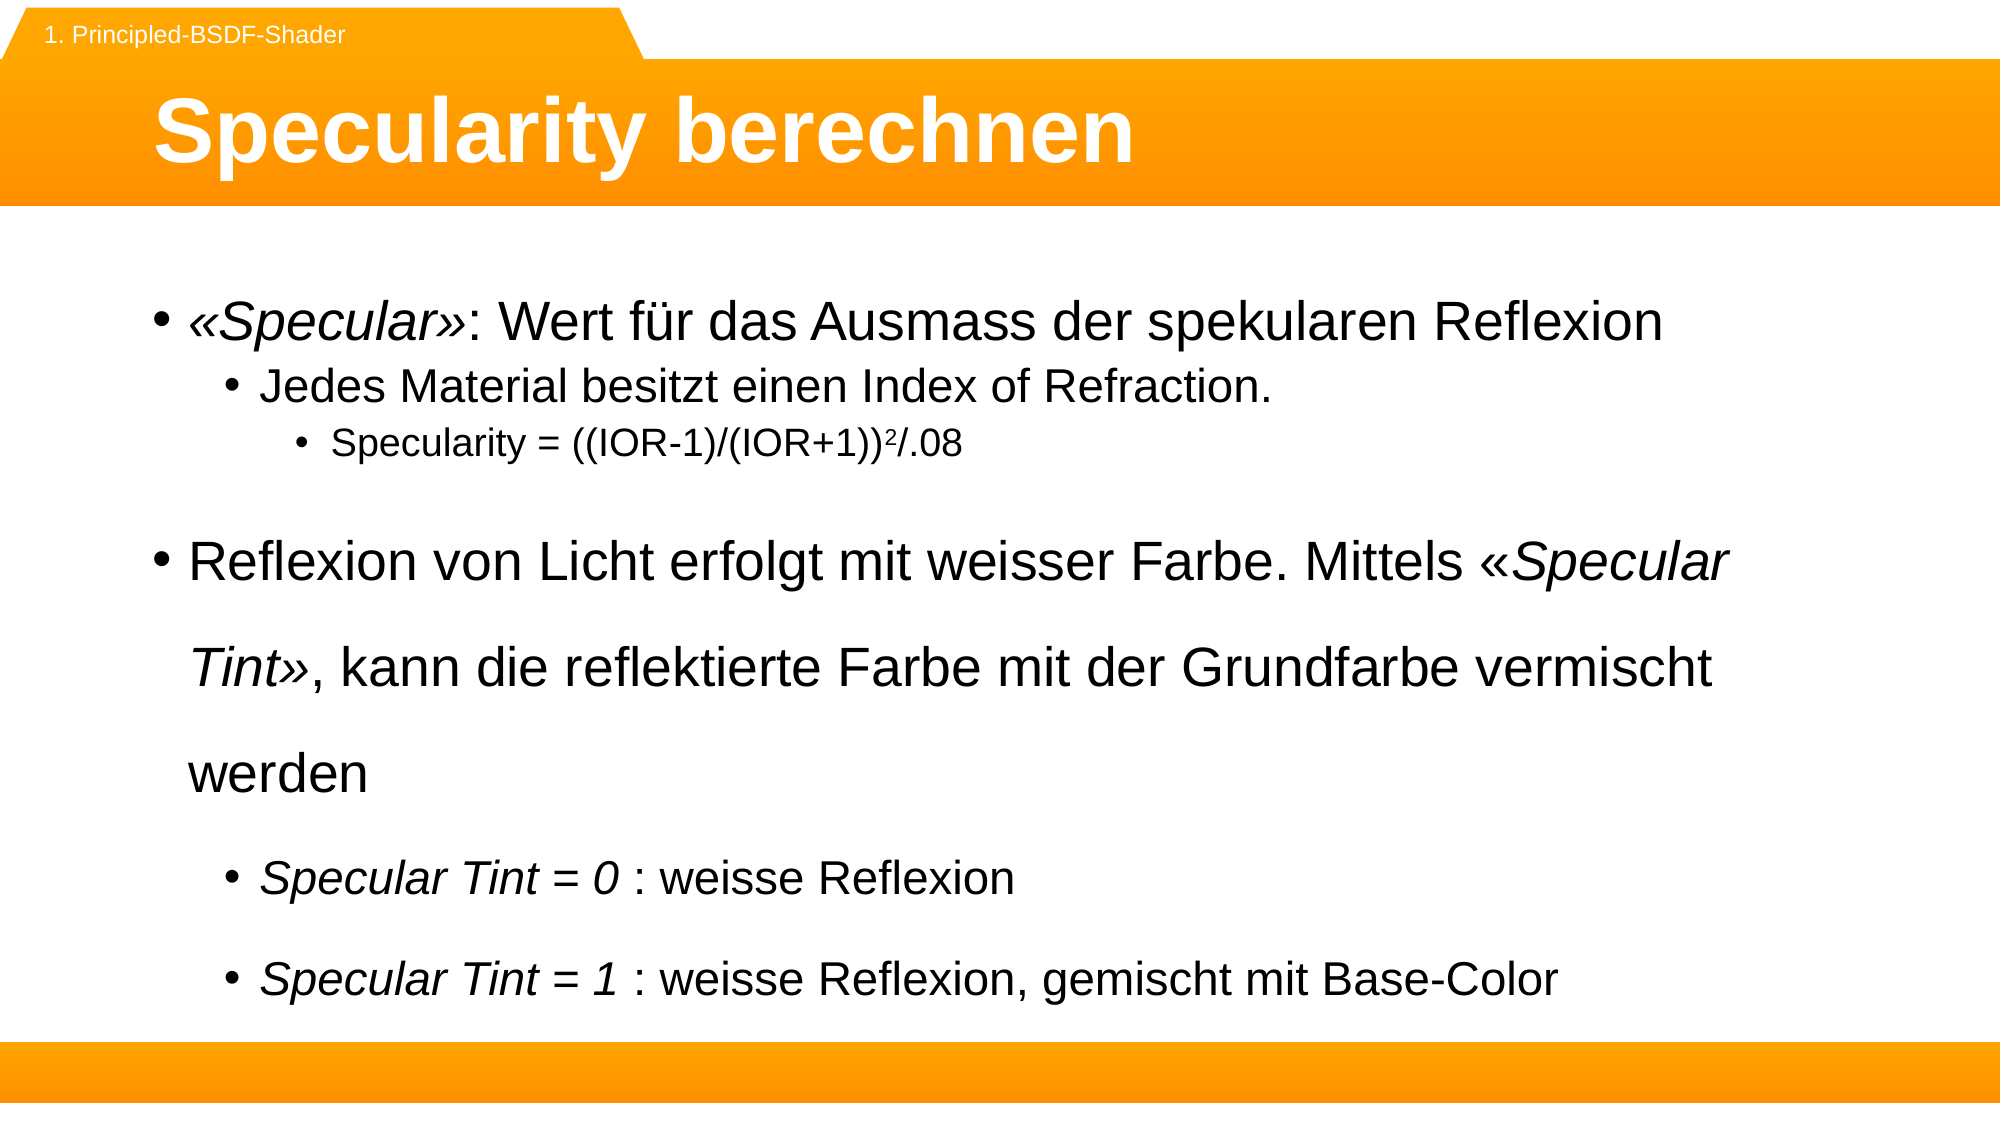

1. Principled-BSDF-Shader
# Specularity berechnen
«Specular»: Wert für das Ausmass der spekularen Reflexion
Jedes Material besitzt einen Index of Refraction.
Specularity = ((IOR-1)/(IOR+1))2/.08
Reflexion von Licht erfolgt mit weisser Farbe. Mittels «Specular Tint», kann die reflektierte Farbe mit der Grundfarbe vermischt werden
Specular Tint = 0 : weisse Reflexion
Specular Tint = 1 : weisse Reflexion, gemischt mit Base-Color